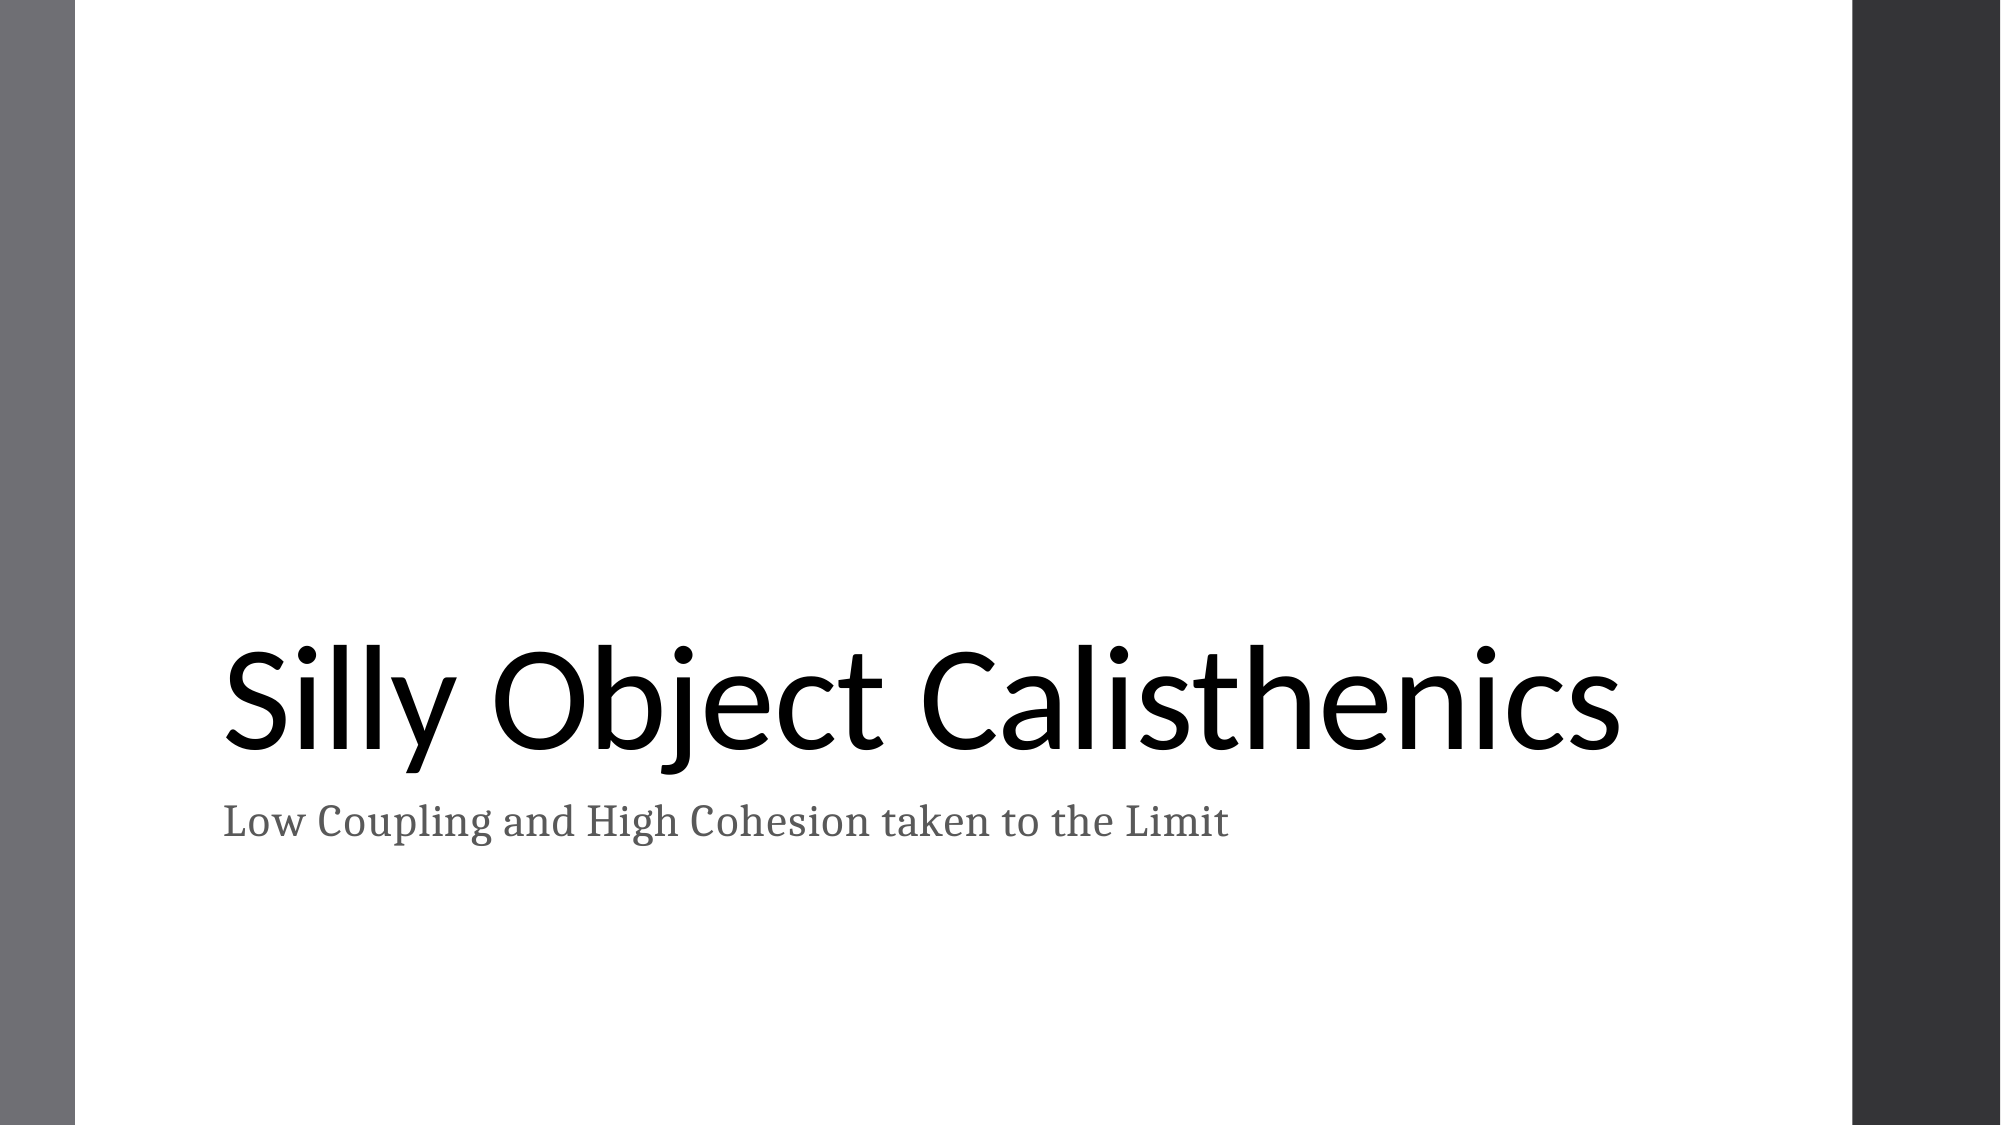

# Silly Object Calisthenics
Low Coupling and High Cohesion taken to the Limit